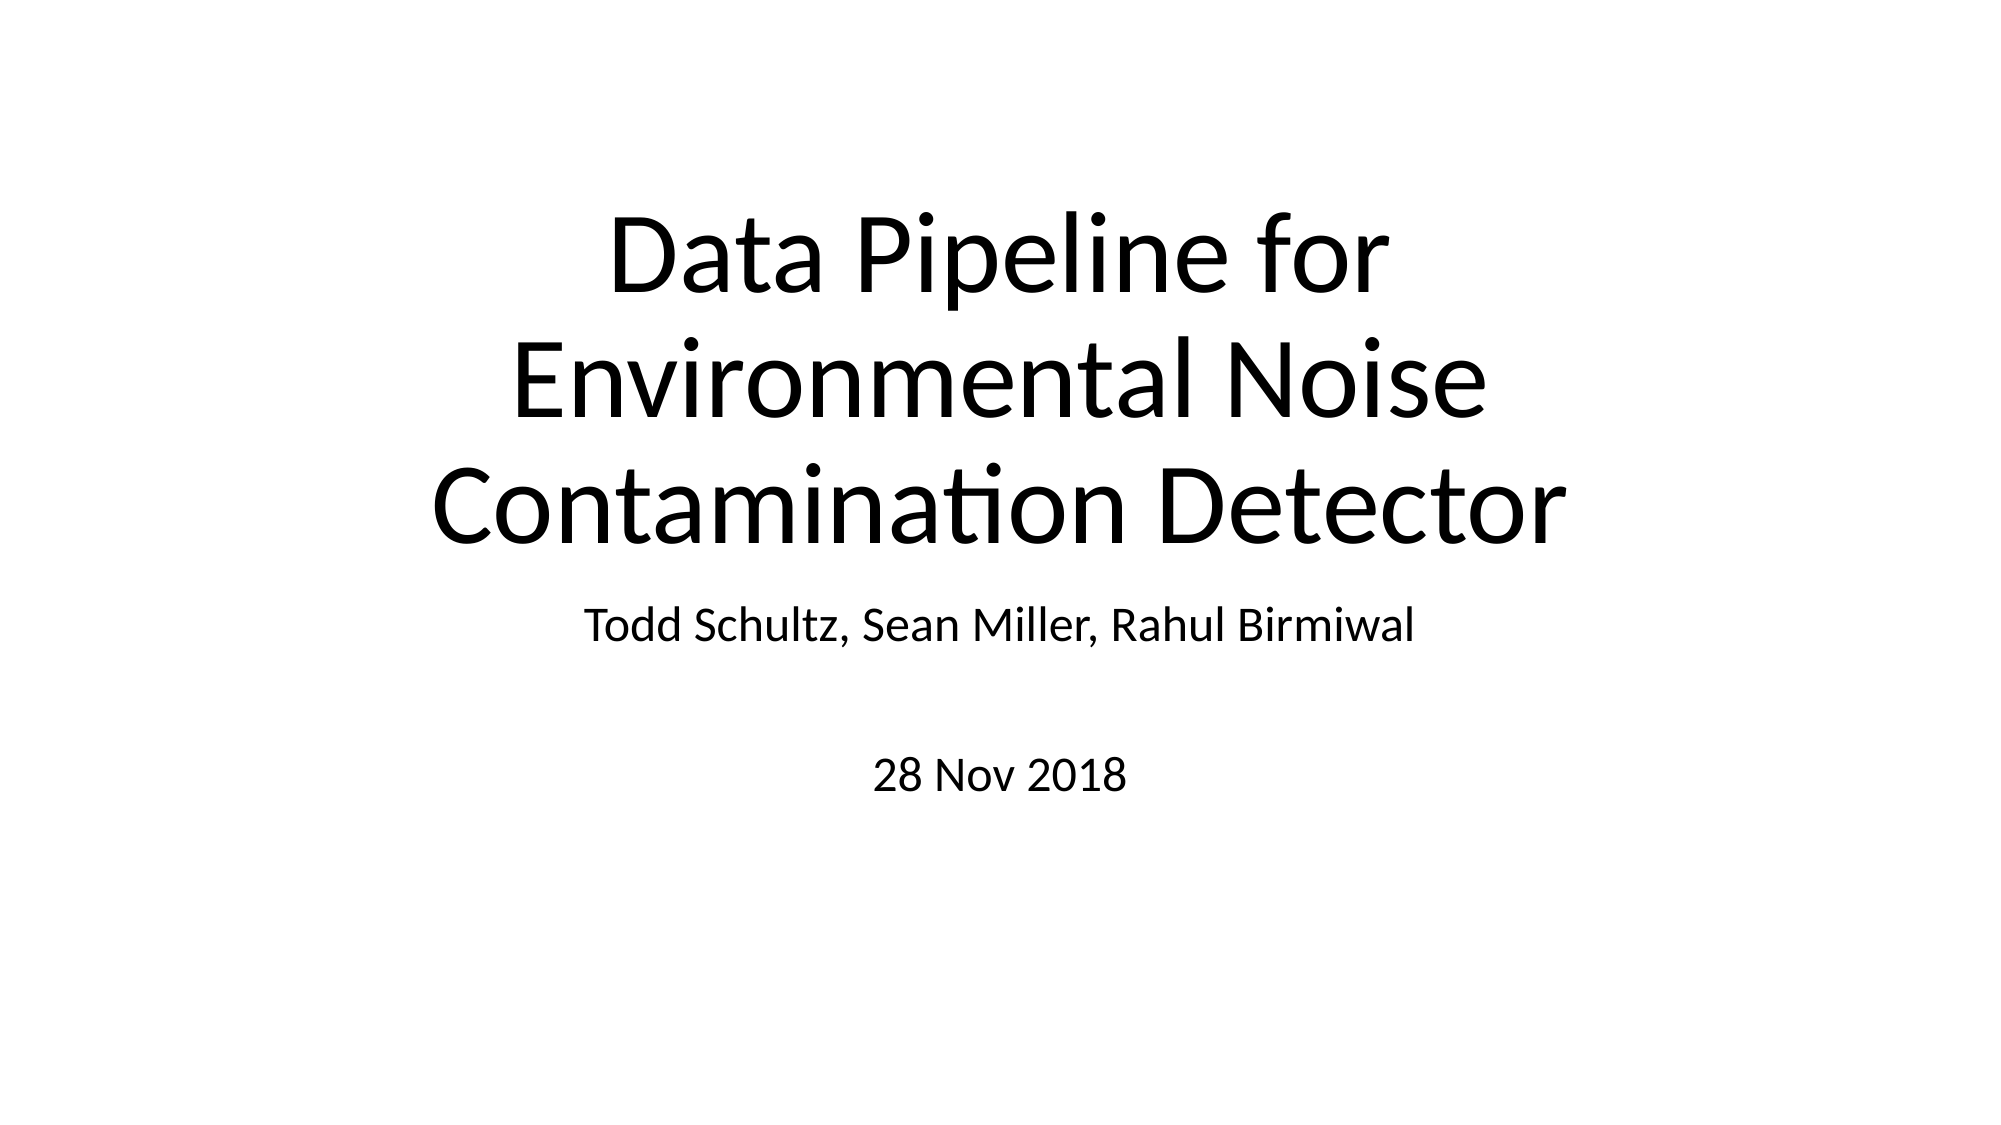

# Data Pipeline for Environmental Noise Contamination Detector
Todd Schultz, Sean Miller, Rahul Birmiwal

28 Nov 2018